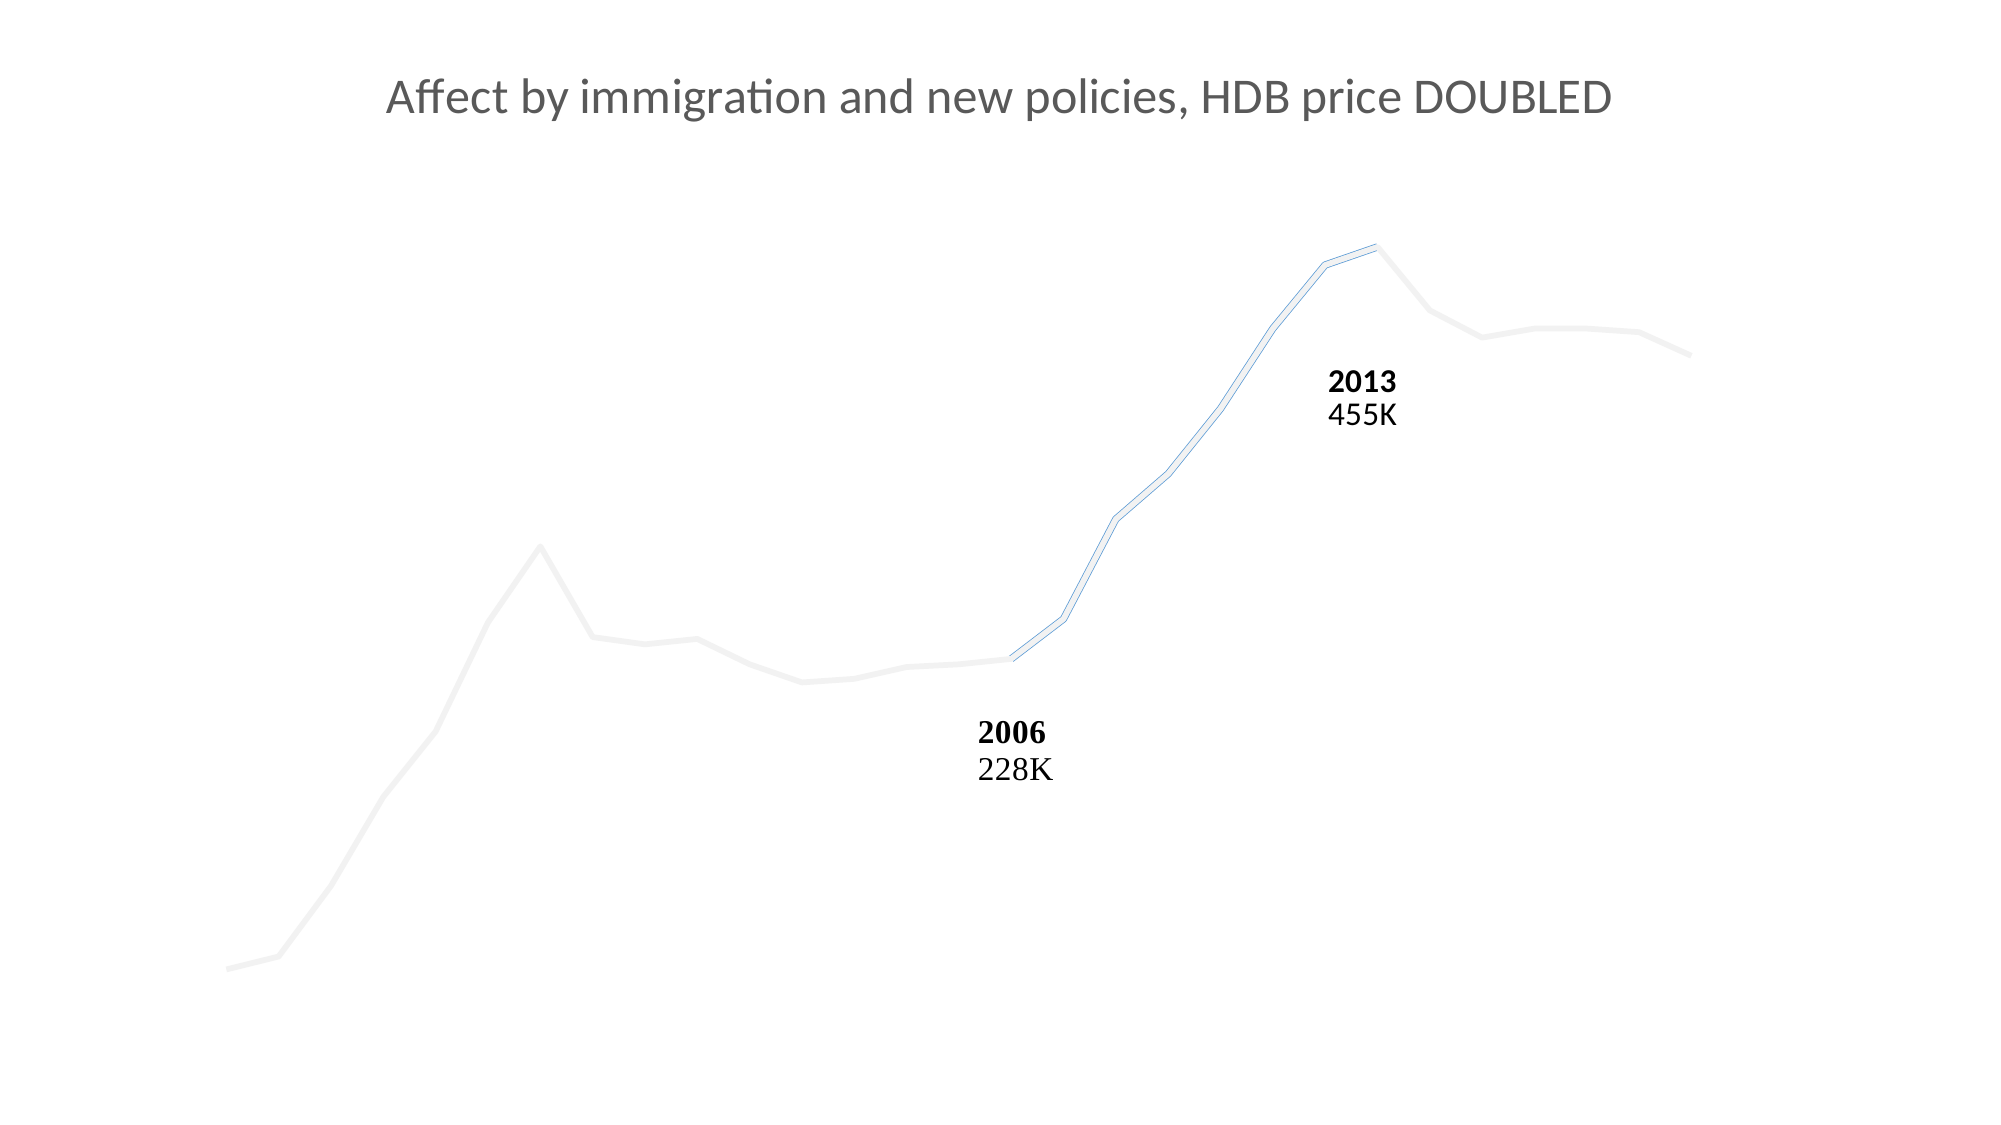

### Chart: Affect by immigration and new policies, HDB price DOUBLED

| Category | Resale Price (MEDIAN) |  |
|---|---|---|